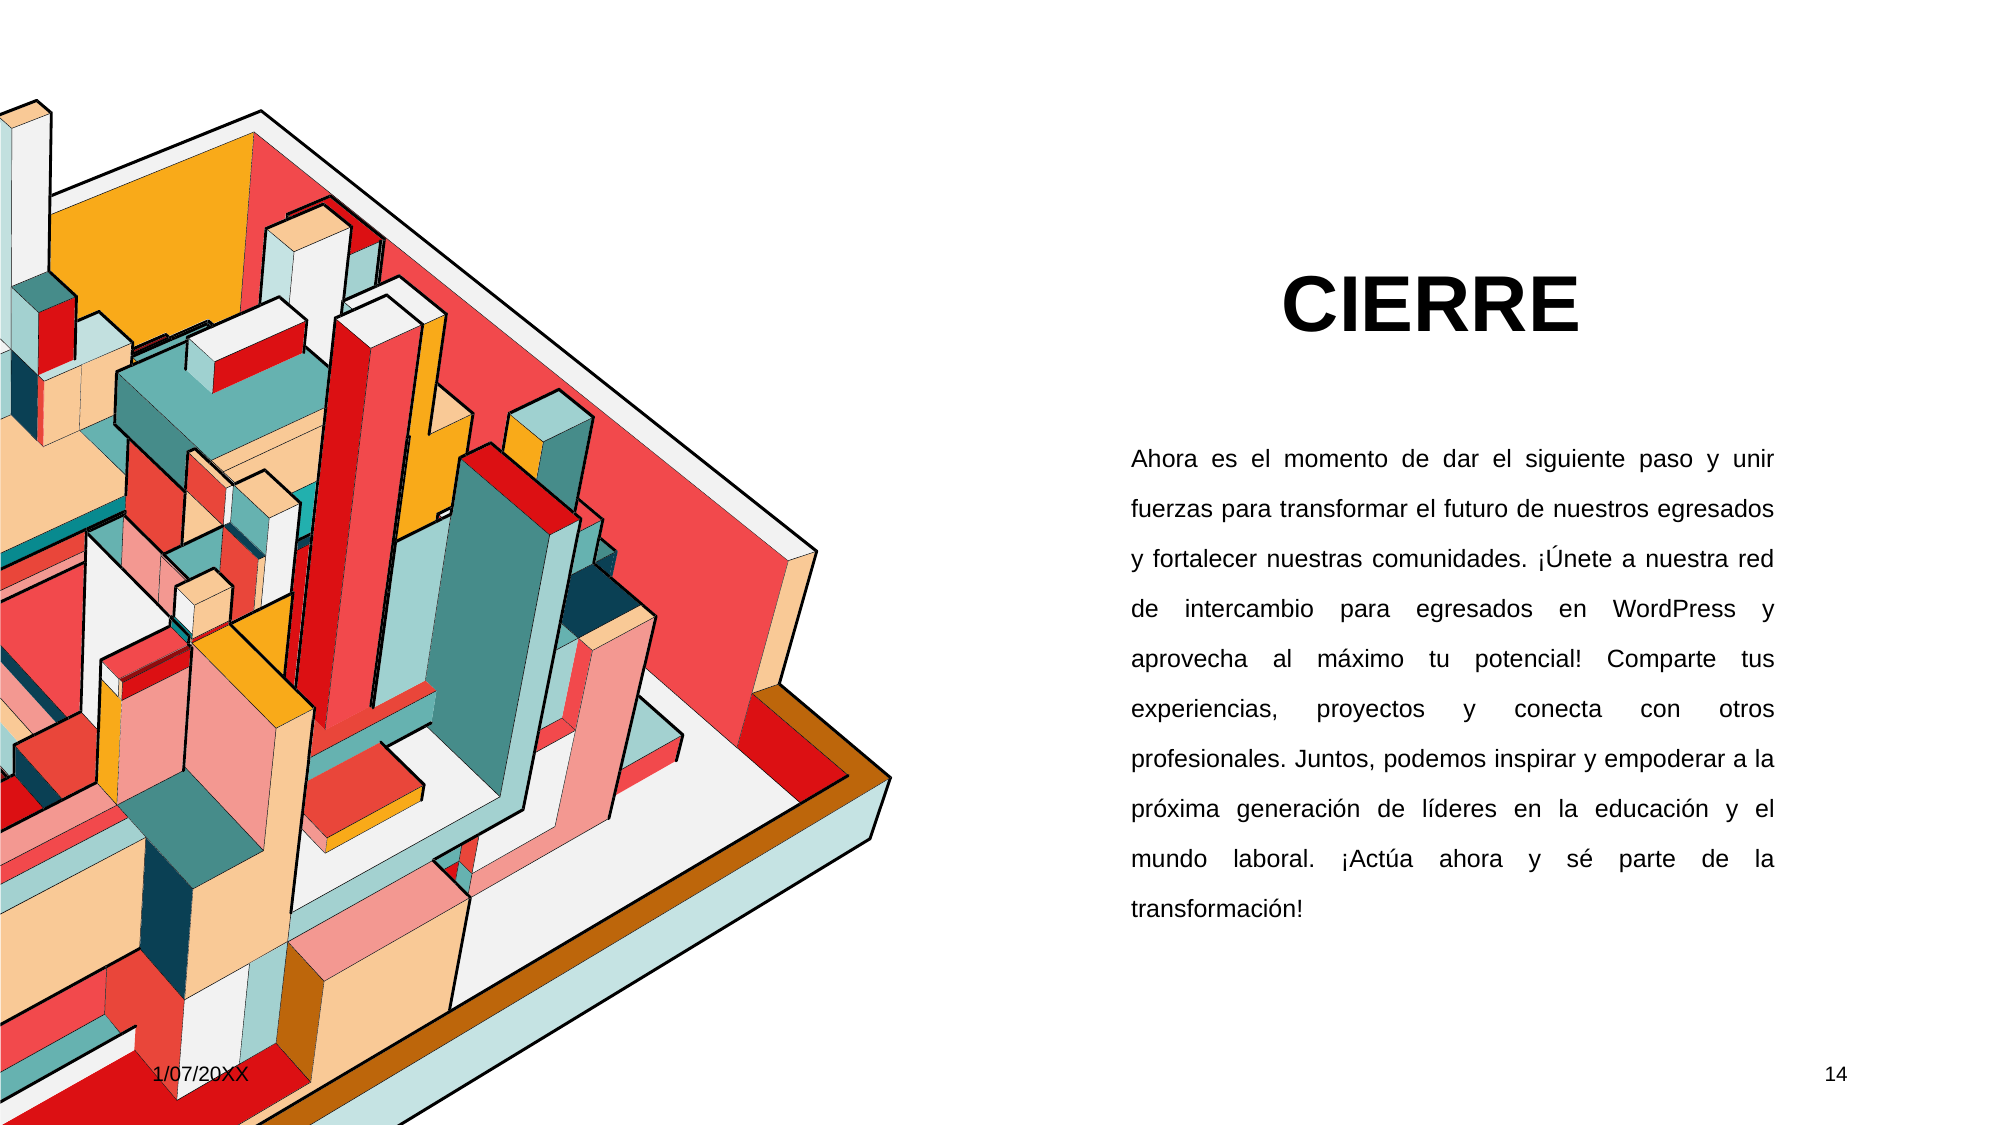

# CIERRE
Ahora es el momento de dar el siguiente paso y unir fuerzas para transformar el futuro de nuestros egresados y fortalecer nuestras comunidades. ¡Únete a nuestra red de intercambio para egresados en WordPress y aprovecha al máximo tu potencial! Comparte tus experiencias, proyectos y conecta con otros profesionales. Juntos, podemos inspirar y empoderar a la próxima generación de líderes en la educación y el mundo laboral. ¡Actúa ahora y sé parte de la transformación!
1/07/20XX
14